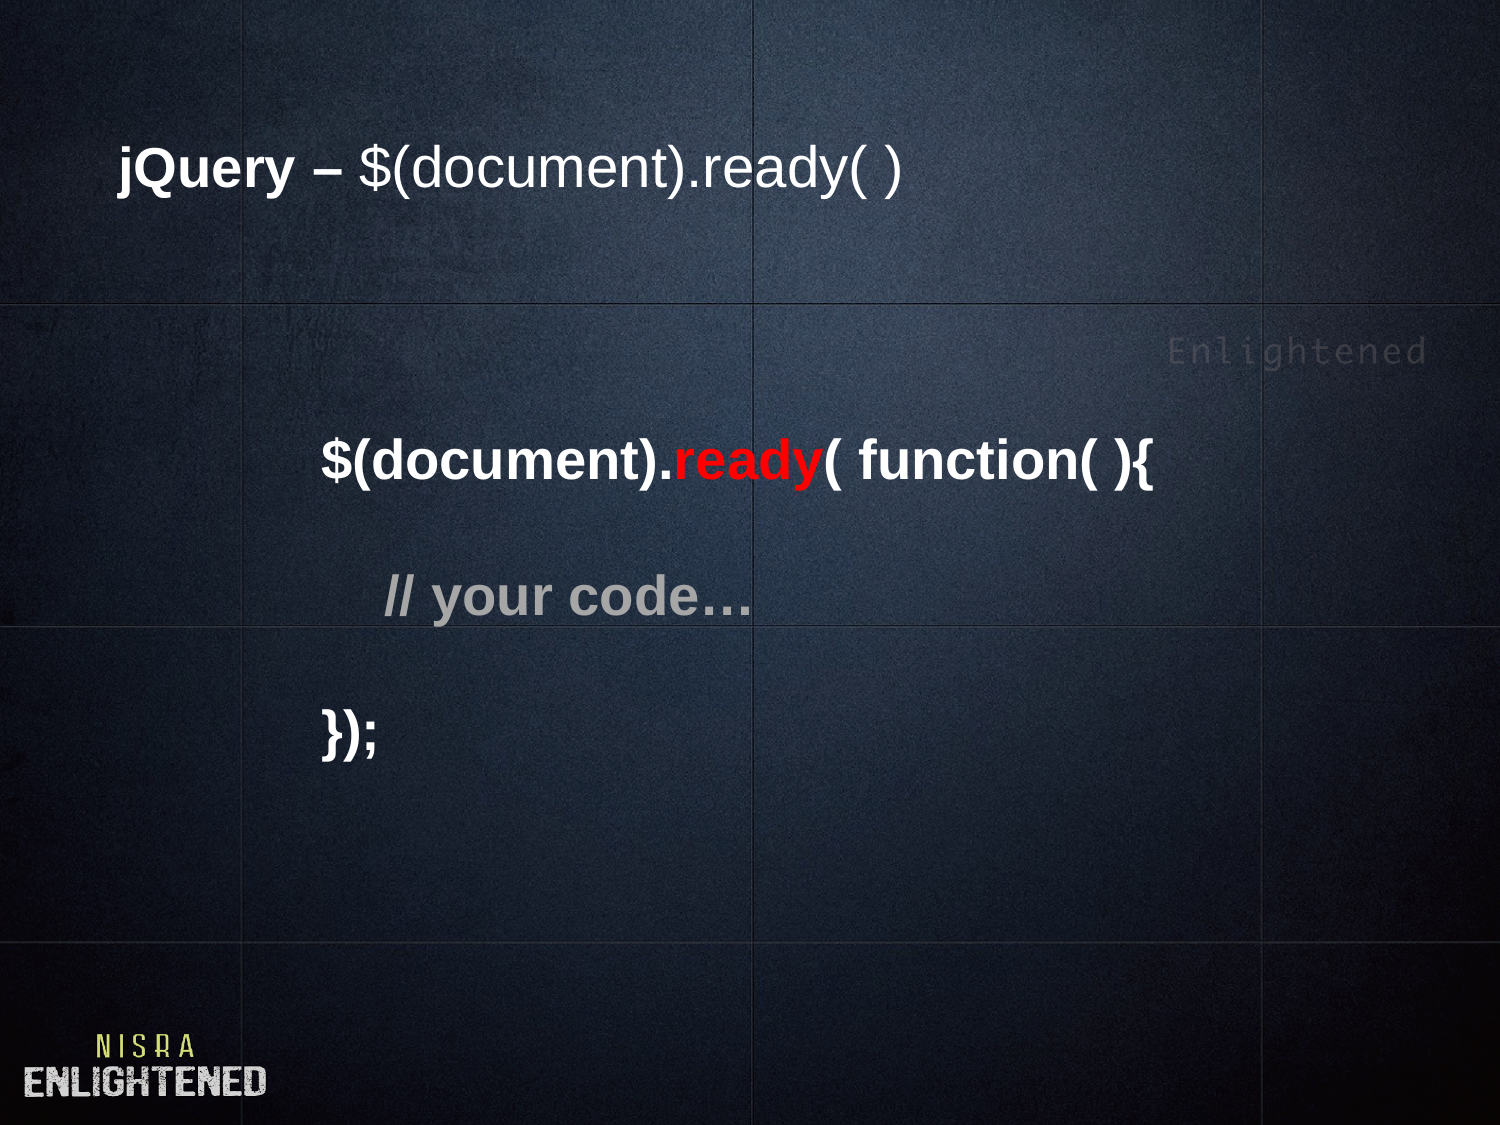

# jQuery – $(document).ready( )
$(document).ready( function( ){

    // your code…

});